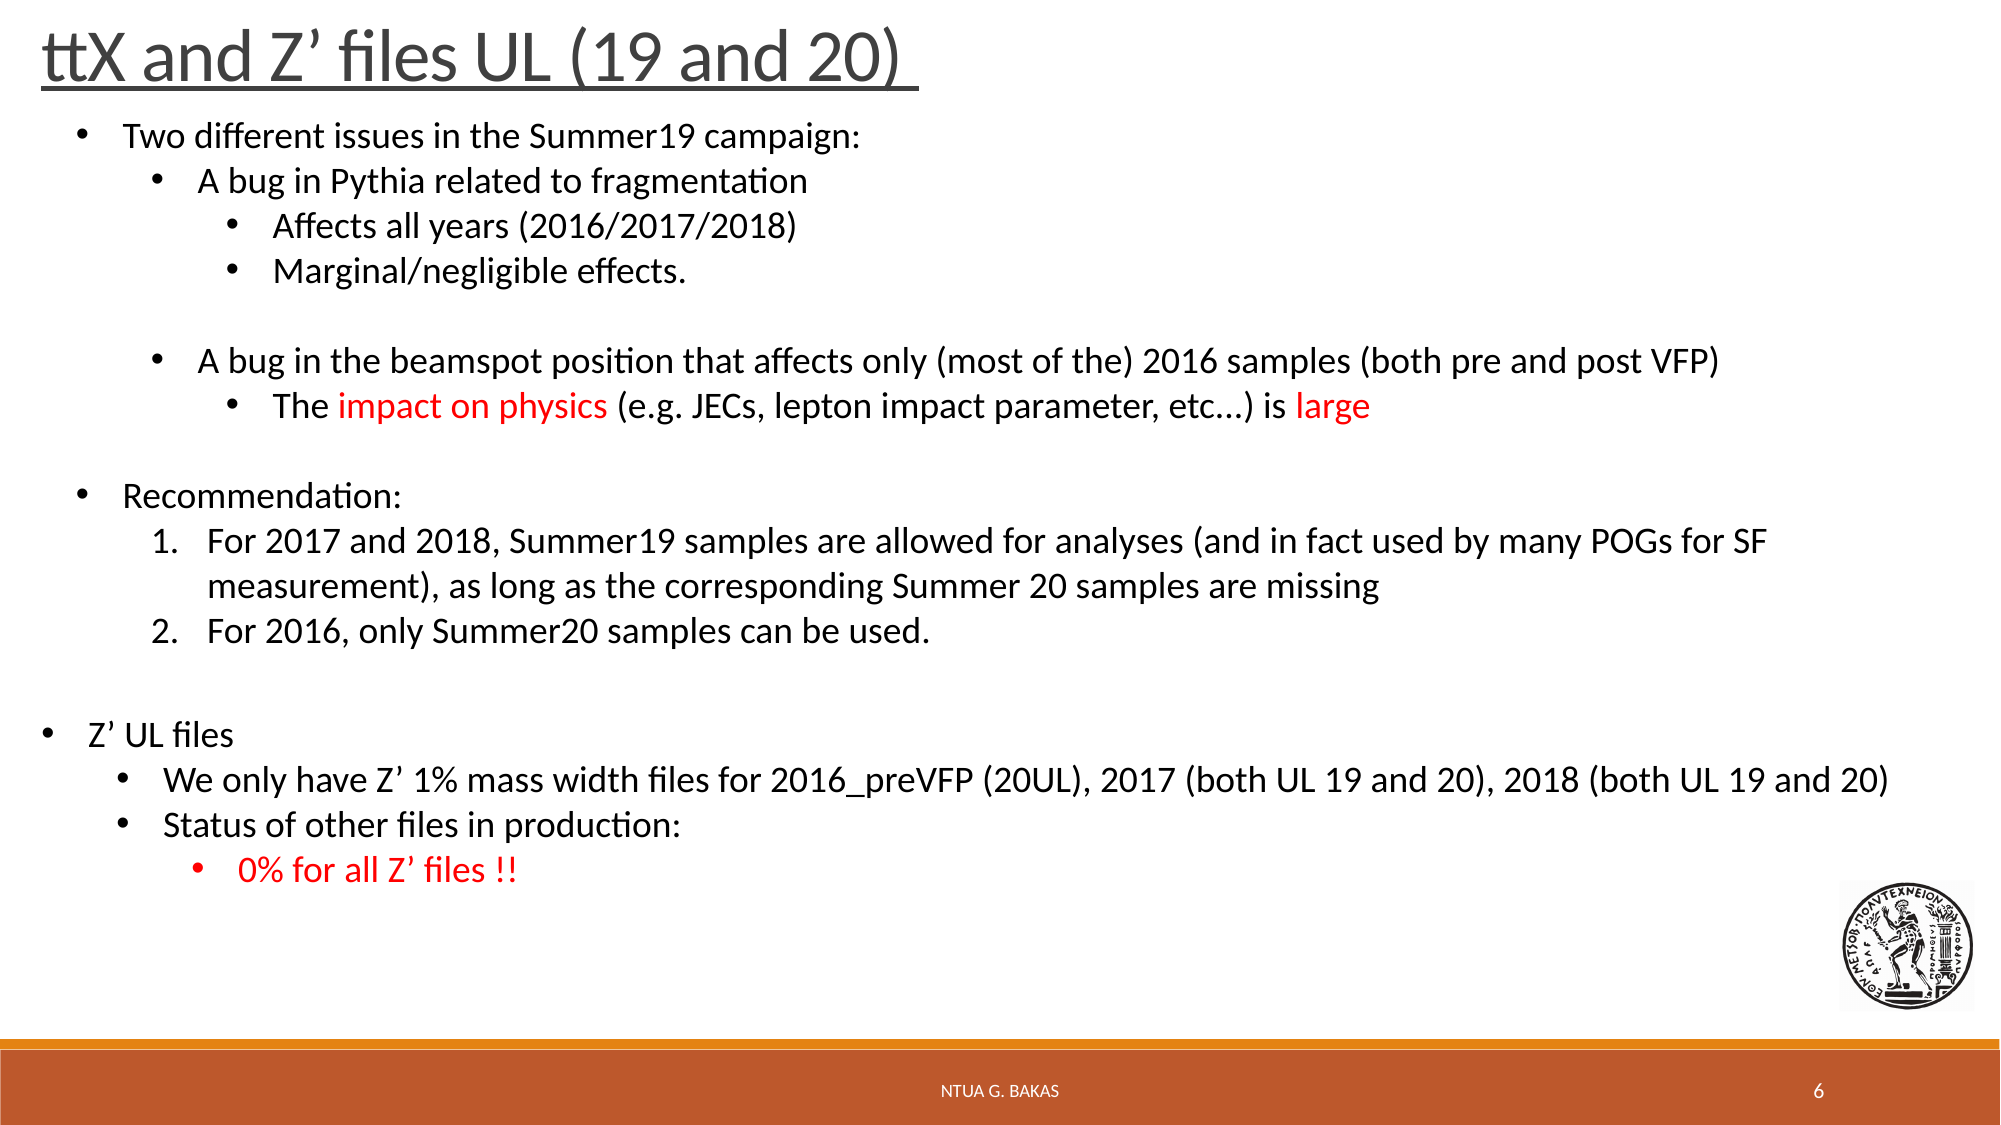

ttX and Z’ files UL (19 and 20)
Two different issues in the Summer19 campaign:
A bug in Pythia related to fragmentation
Affects all years (2016/2017/2018)
Marginal/negligible effects.

A bug in the beamspot position that affects only (most of the) 2016 samples (both pre and post VFP)
The impact on physics (e.g. JECs, lepton impact parameter, etc...) is large

Recommendation:
For 2017 and 2018, Summer19 samples are allowed for analyses (and in fact used by many POGs for SF measurement), as long as the corresponding Summer 20 samples are missing
For 2016, only Summer20 samples can be used.
Z’ UL files
We only have Z’ 1% mass width files for 2016_preVFP (20UL), 2017 (both UL 19 and 20), 2018 (both UL 19 and 20)
Status of other files in production:
0% for all Z’ files !!
NTUA G. Bakas
6